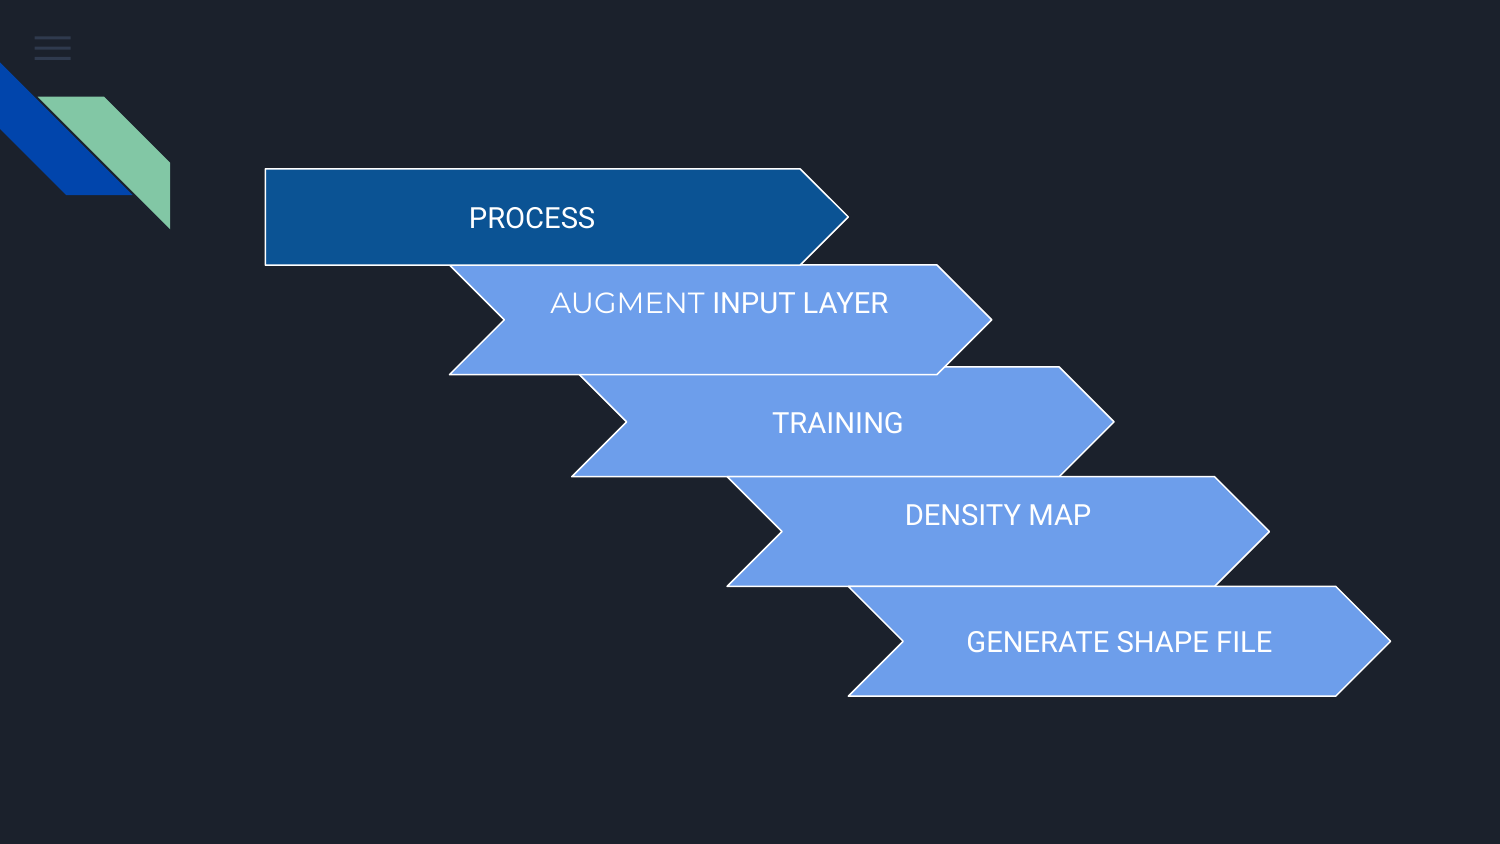

PROCESS
    AUGMENT INPUT LAYER

                  TRAINING

DENSITY MAP

GENERATE SHAPE FILE